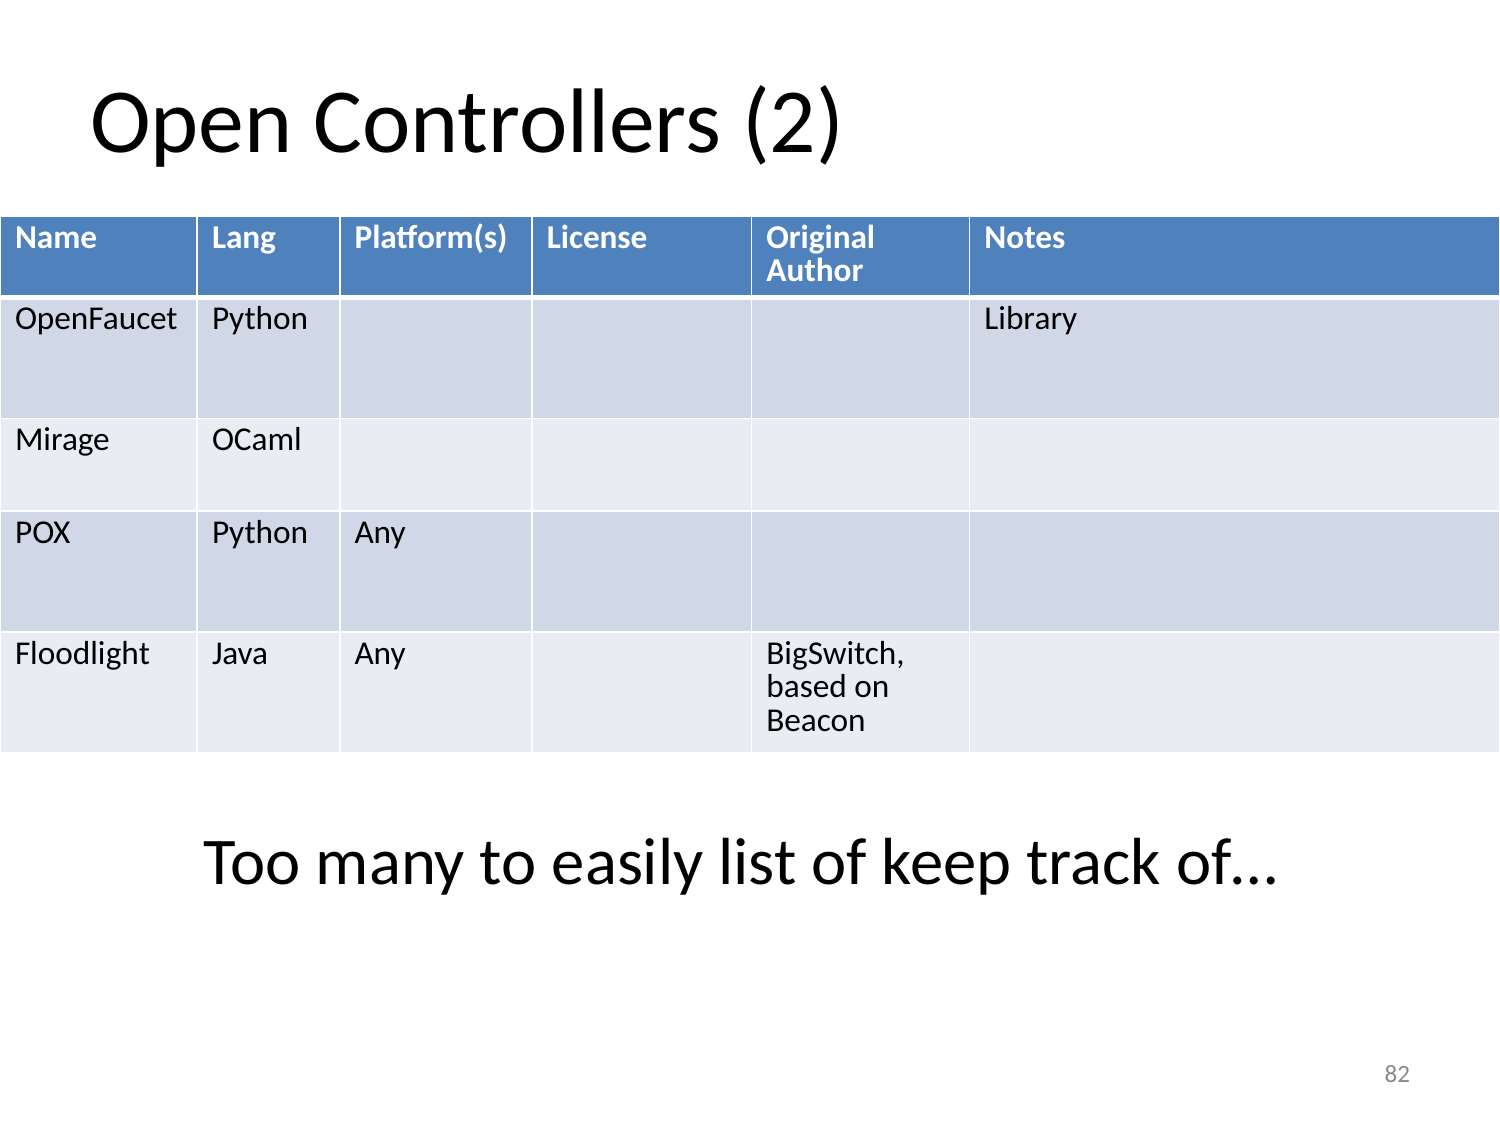

# Open Controllers (2)
| Name | Lang | Platform(s) | License | Original Author | Notes |
| --- | --- | --- | --- | --- | --- |
| OpenFaucet | Python |  |  |  | Library |
| Mirage | OCaml |  |  |  |  |
| POX | Python | Any |  |  |  |
| Floodlight | Java | Any |  | BigSwitch, based on Beacon |  |
Too many to easily list of keep track of…
82